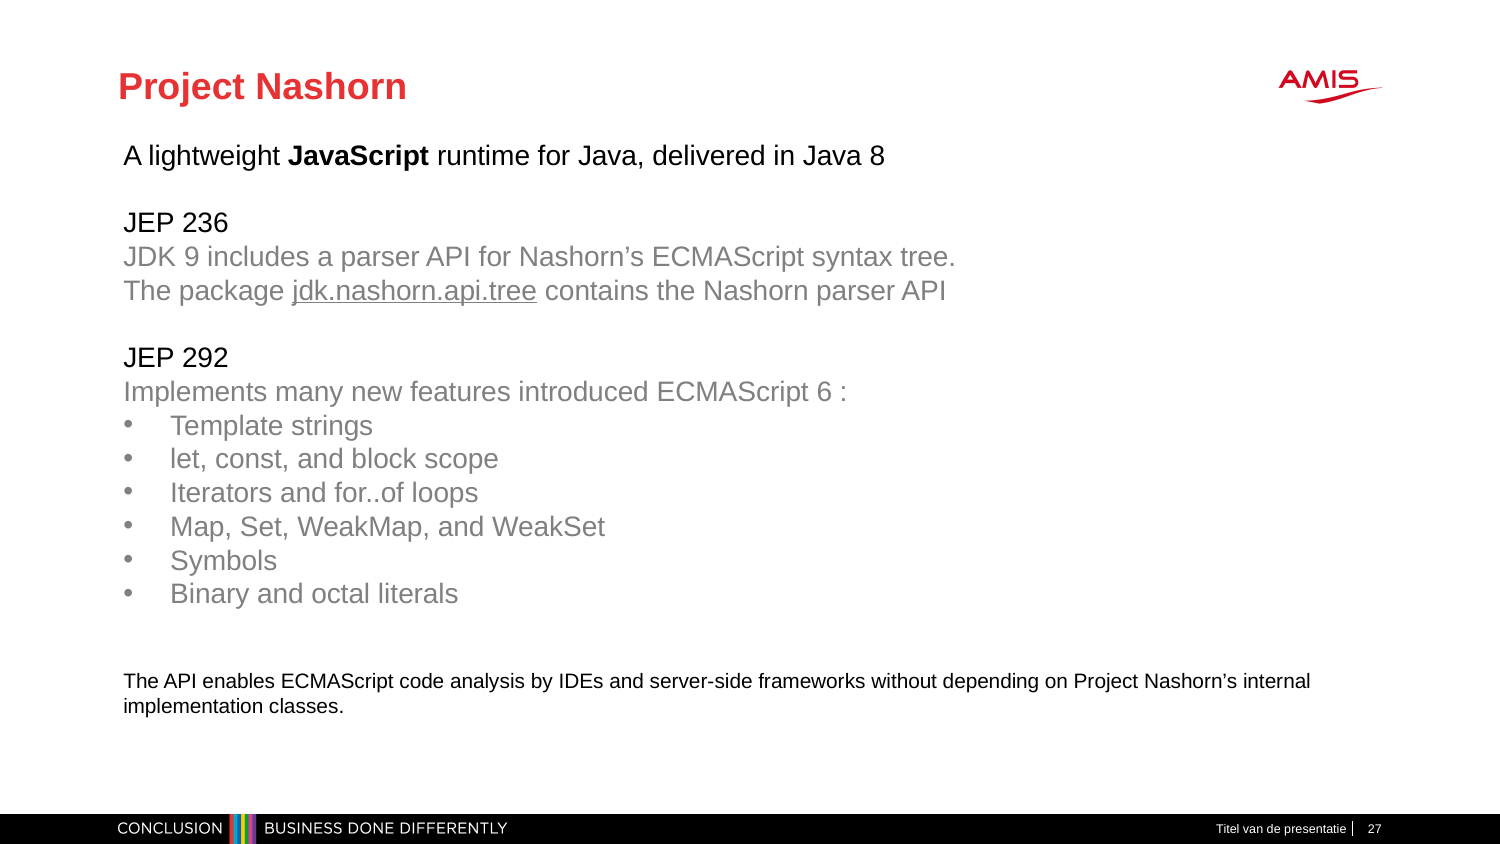

# Project Nashorn
A lightweight JavaScript runtime for Java, delivered in Java 8

JEP 236
JDK 9 includes a parser API for Nashorn’s ECMAScript syntax tree.
The package jdk.nashorn.api.tree contains the Nashorn parser API

JEP 292
Implements many new features introduced ECMAScript 6 :
Template strings
let, const, and block scope
Iterators and for..of loops
Map, Set, WeakMap, and WeakSet
Symbols
Binary and octal literals

The API enables ECMAScript code analysis by IDEs and server-side frameworks without depending on Project Nashorn’s internal implementation classes.
Titel van de presentatie
27